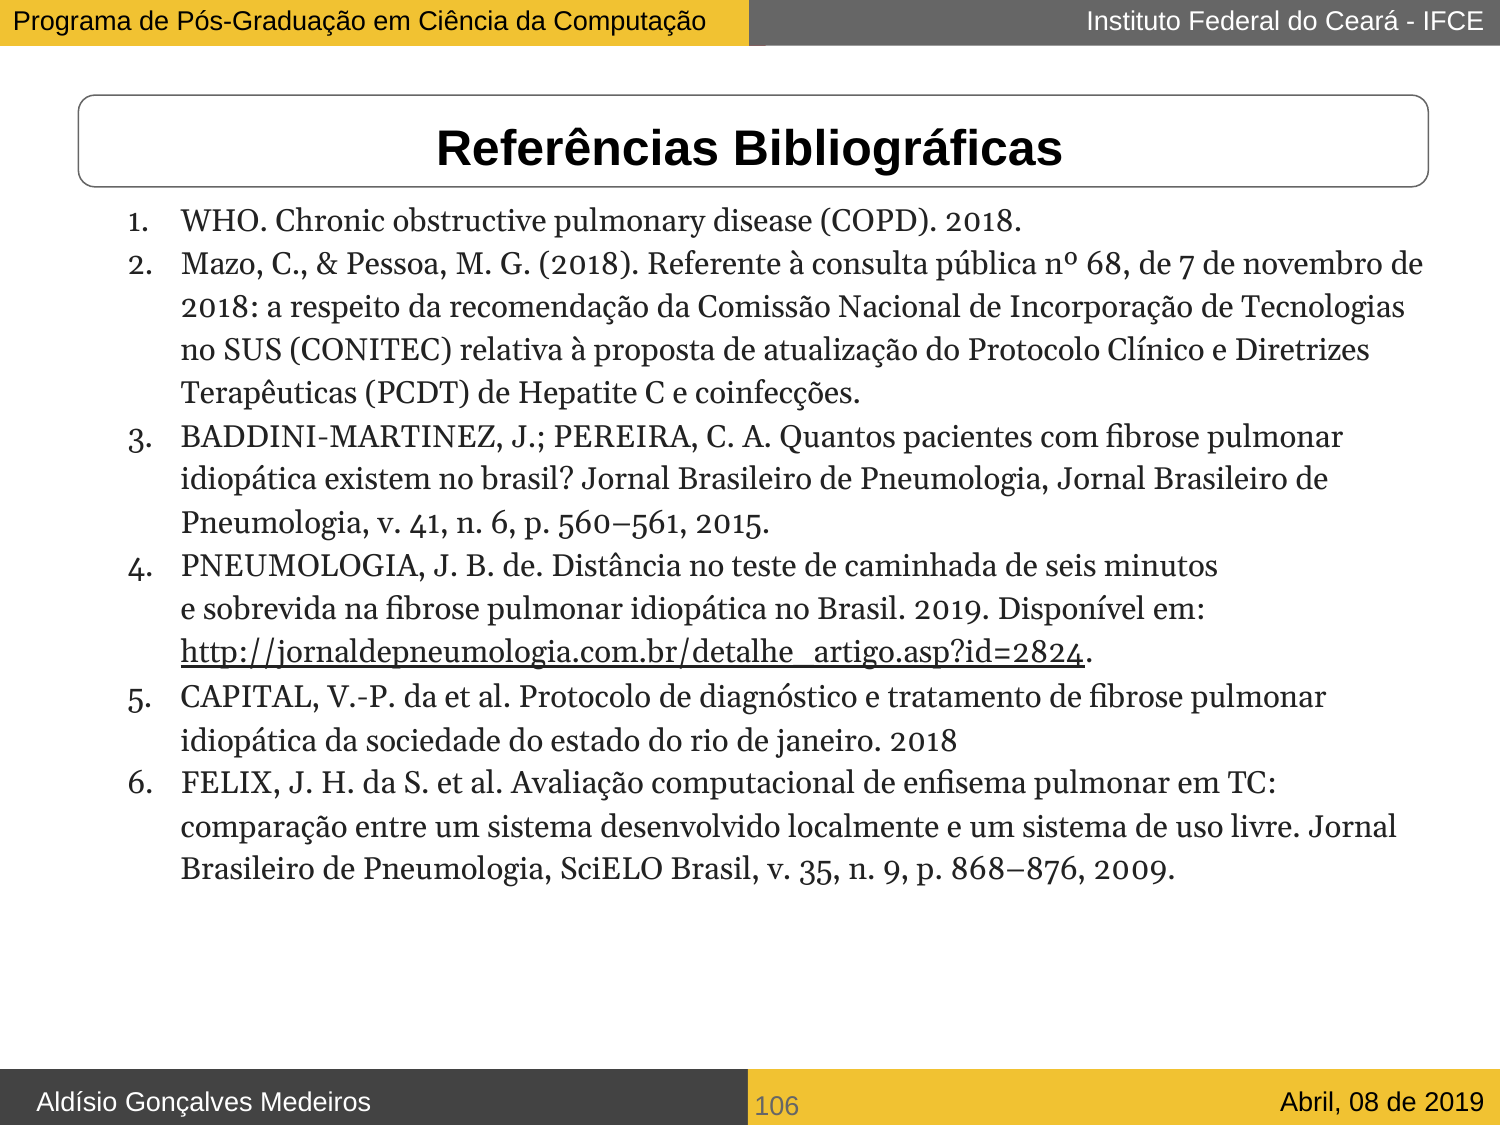

# Referências Bibliográficas
WHO. Chronic obstructive pulmonary disease (COPD). 2018.
Mazo, C., & Pessoa, M. G. (2018). Referente à consulta pública nº 68, de 7 de novembro de 2018: a respeito da recomendação da Comissão Nacional de Incorporação de Tecnologias no SUS (CONITEC) relativa à proposta de atualização do Protocolo Clínico e Diretrizes Terapêuticas (PCDT) de Hepatite C e coinfecções.
BADDINI-MARTINEZ, J.; PEREIRA, C. A. Quantos pacientes com fibrose pulmonar idiopática existem no brasil? Jornal Brasileiro de Pneumologia, Jornal Brasileiro de Pneumologia, v. 41, n. 6, p. 560–561, 2015.
PNEUMOLOGIA, J. B. de. Distância no teste de caminhada de seis minutos
e sobrevida na fibrose pulmonar idiopática no Brasil. 2019. Disponível em:
http://jornaldepneumologia.com.br/detalhe_artigo.asp?id=2824.
CAPITAL, V.-P. da et al. Protocolo de diagnóstico e tratamento de fibrose pulmonar idiopática da sociedade do estado do rio de janeiro. 2018
FELIX, J. H. da S. et al. Avaliação computacional de enfisema pulmonar em TC:
comparação entre um sistema desenvolvido localmente e um sistema de uso livre. Jornal Brasileiro de Pneumologia, SciELO Brasil, v. 35, n. 9, p. 868–876, 2009.
106